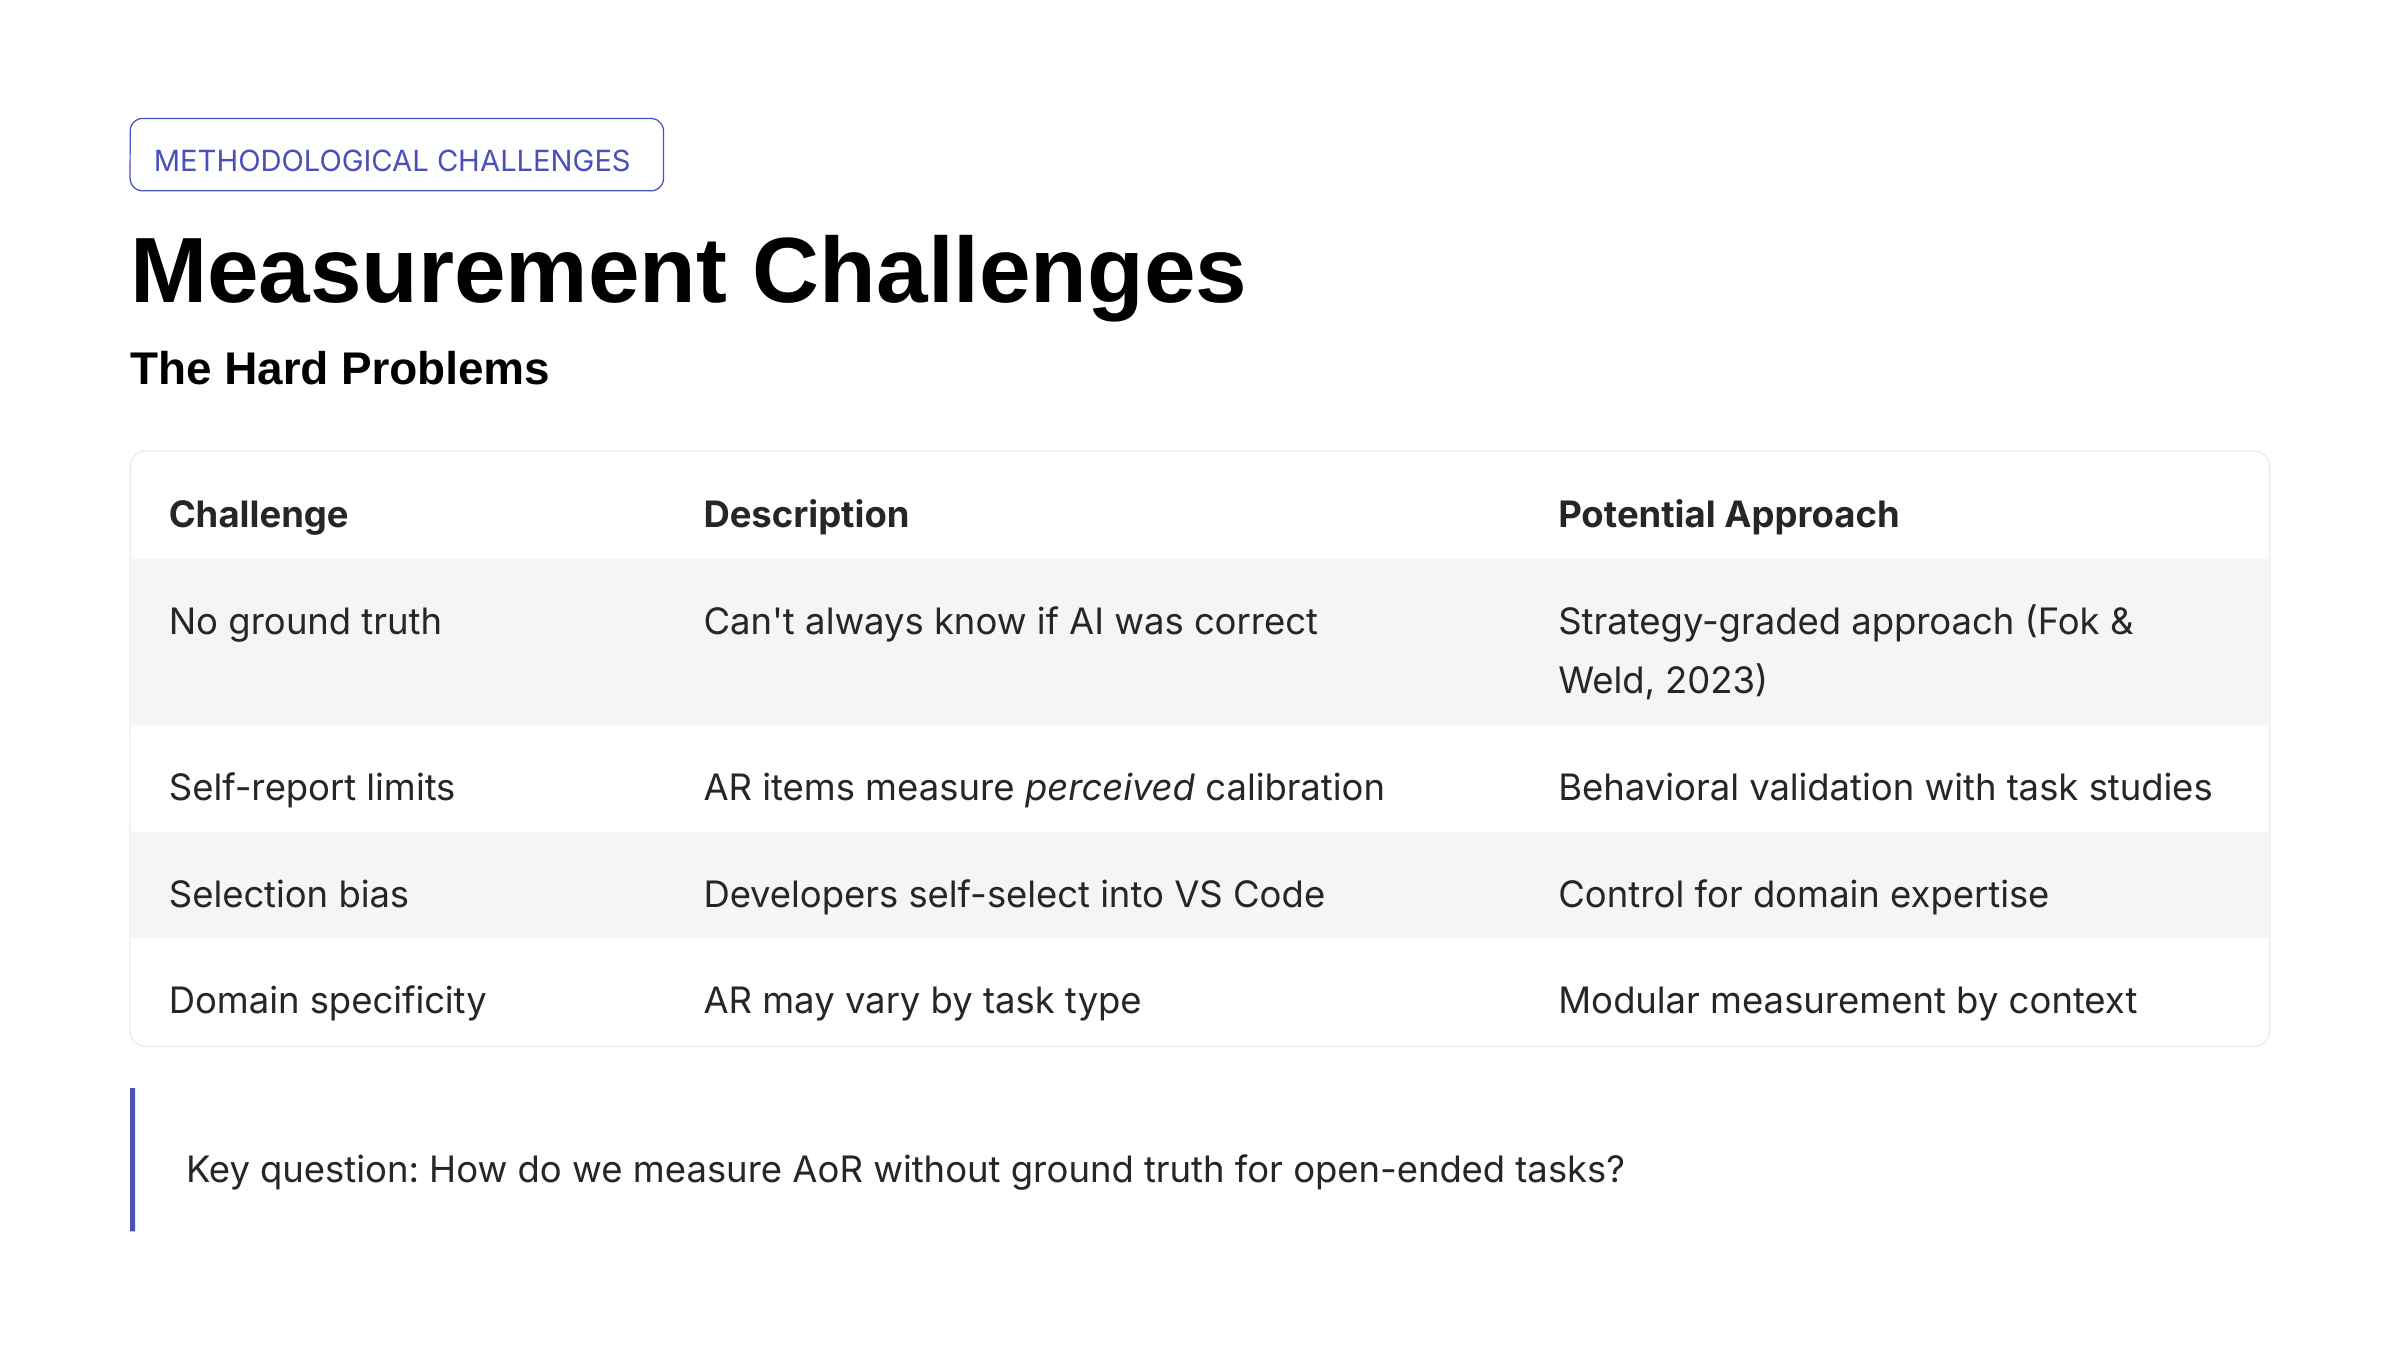

METHODOLOGICAL CHALLENGES
Measurement Challenges
The Hard Problems

Challenge
Description
Potential Approach

No ground truth
Can't always know if AI was correct
Strategy-graded approach (Fok & Weld, 2023)

Self-report limits
AR items measure perceived calibration
Behavioral validation with task studies

Selection bias
Developers self-select into VS Code
Control for domain expertise

Domain specificity
AR may vary by task type
Modular measurement by context

Key question: How do we measure AoR without ground truth for open-ended tasks?